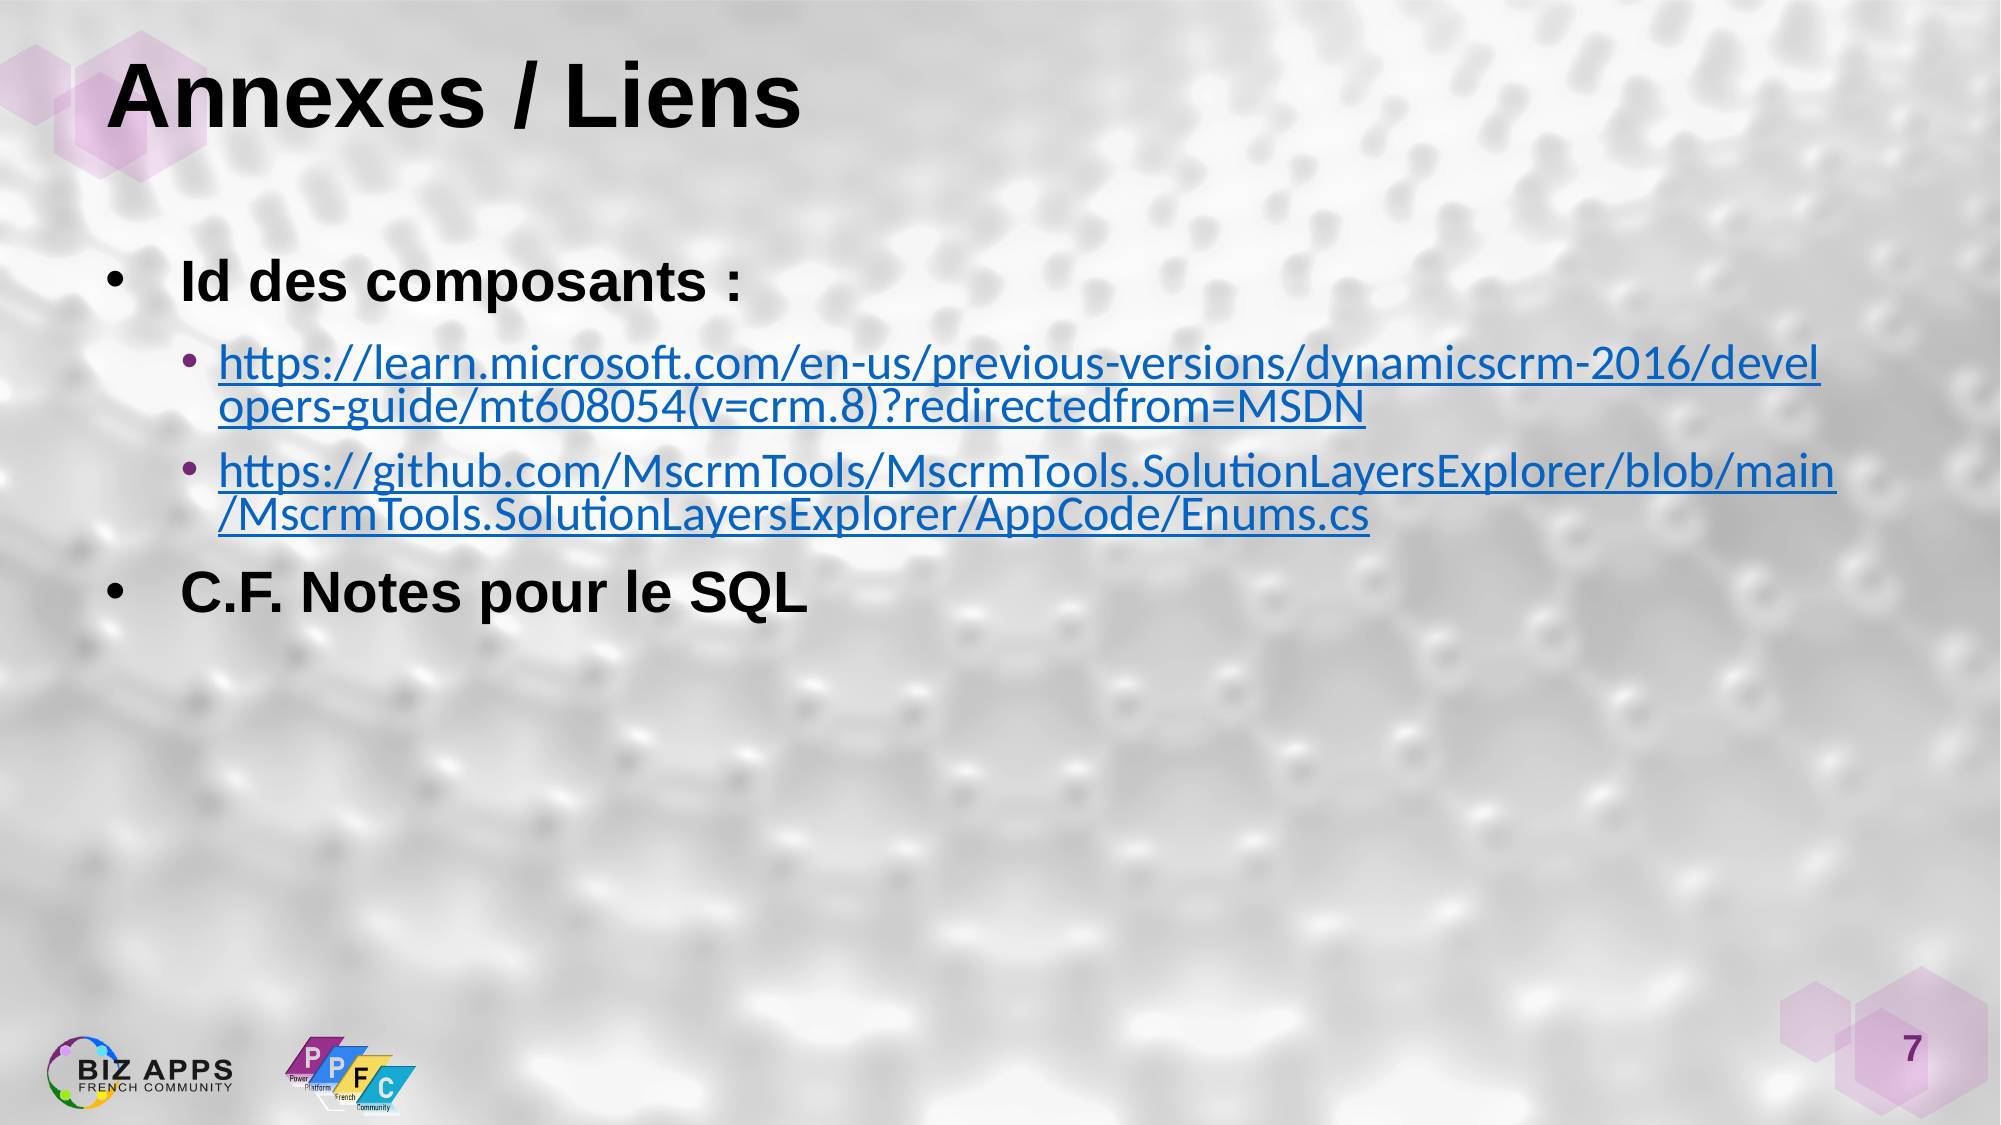

# Annexes / Liens
Id des composants :
https://learn.microsoft.com/en-us/previous-versions/dynamicscrm-2016/developers-guide/mt608054(v=crm.8)?redirectedfrom=MSDN
https://github.com/MscrmTools/MscrmTools.SolutionLayersExplorer/blob/main/MscrmTools.SolutionLayersExplorer/AppCode/Enums.cs
C.F. Notes pour le SQL

7